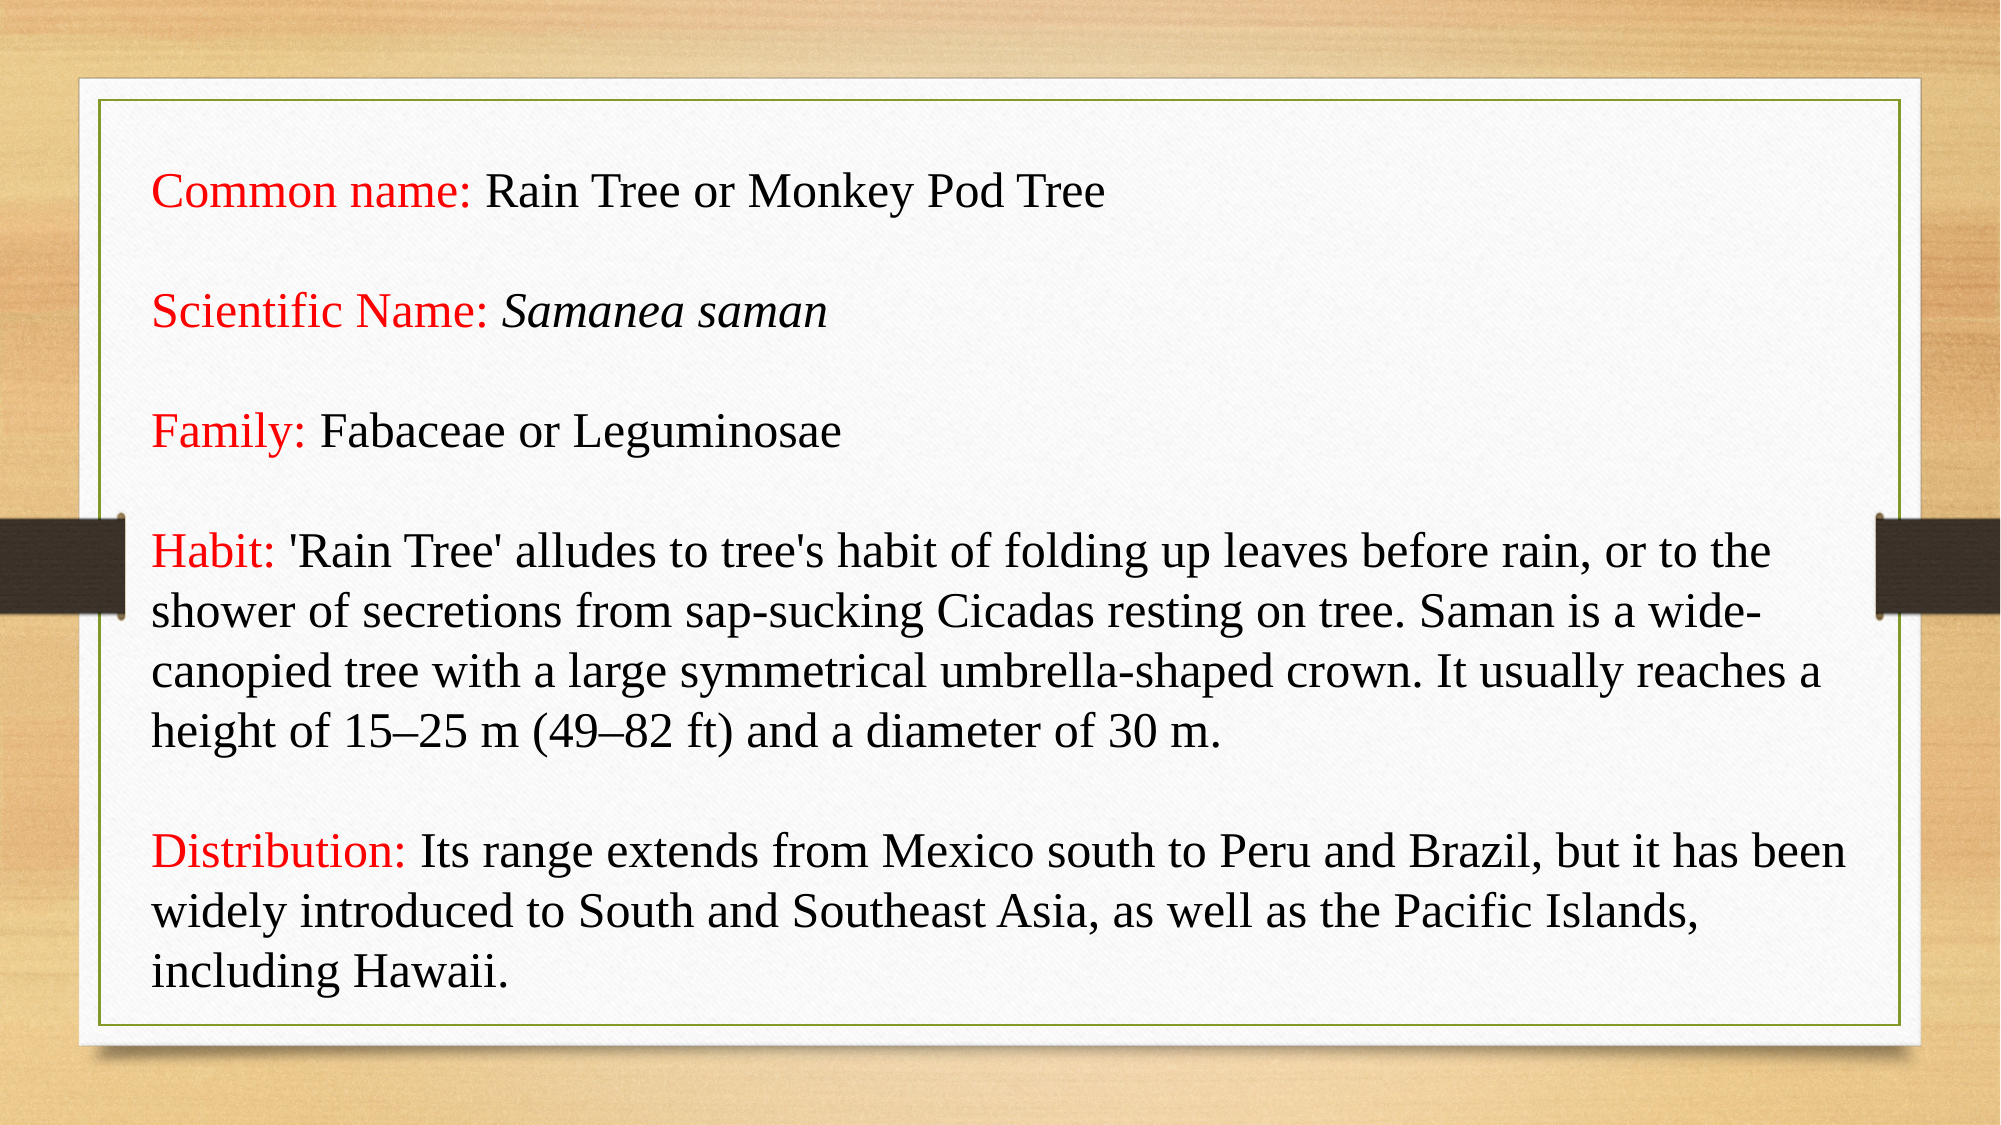

Common name: Rain Tree or Monkey Pod Tree

Scientific Name: Samanea saman

Family: Fabaceae or Leguminosae

Habit: 'Rain Tree' alludes to tree's habit of folding up leaves before rain, or to the shower of secretions from sap-sucking Cicadas resting on tree. Saman is a wide-canopied tree with a large symmetrical umbrella-shaped crown. It usually reaches a height of 15–25 m (49–82 ft) and a diameter of 30 m.

Distribution: Its range extends from Mexico south to Peru and Brazil, but it has been widely introduced to South and Southeast Asia, as well as the Pacific Islands, including Hawaii.